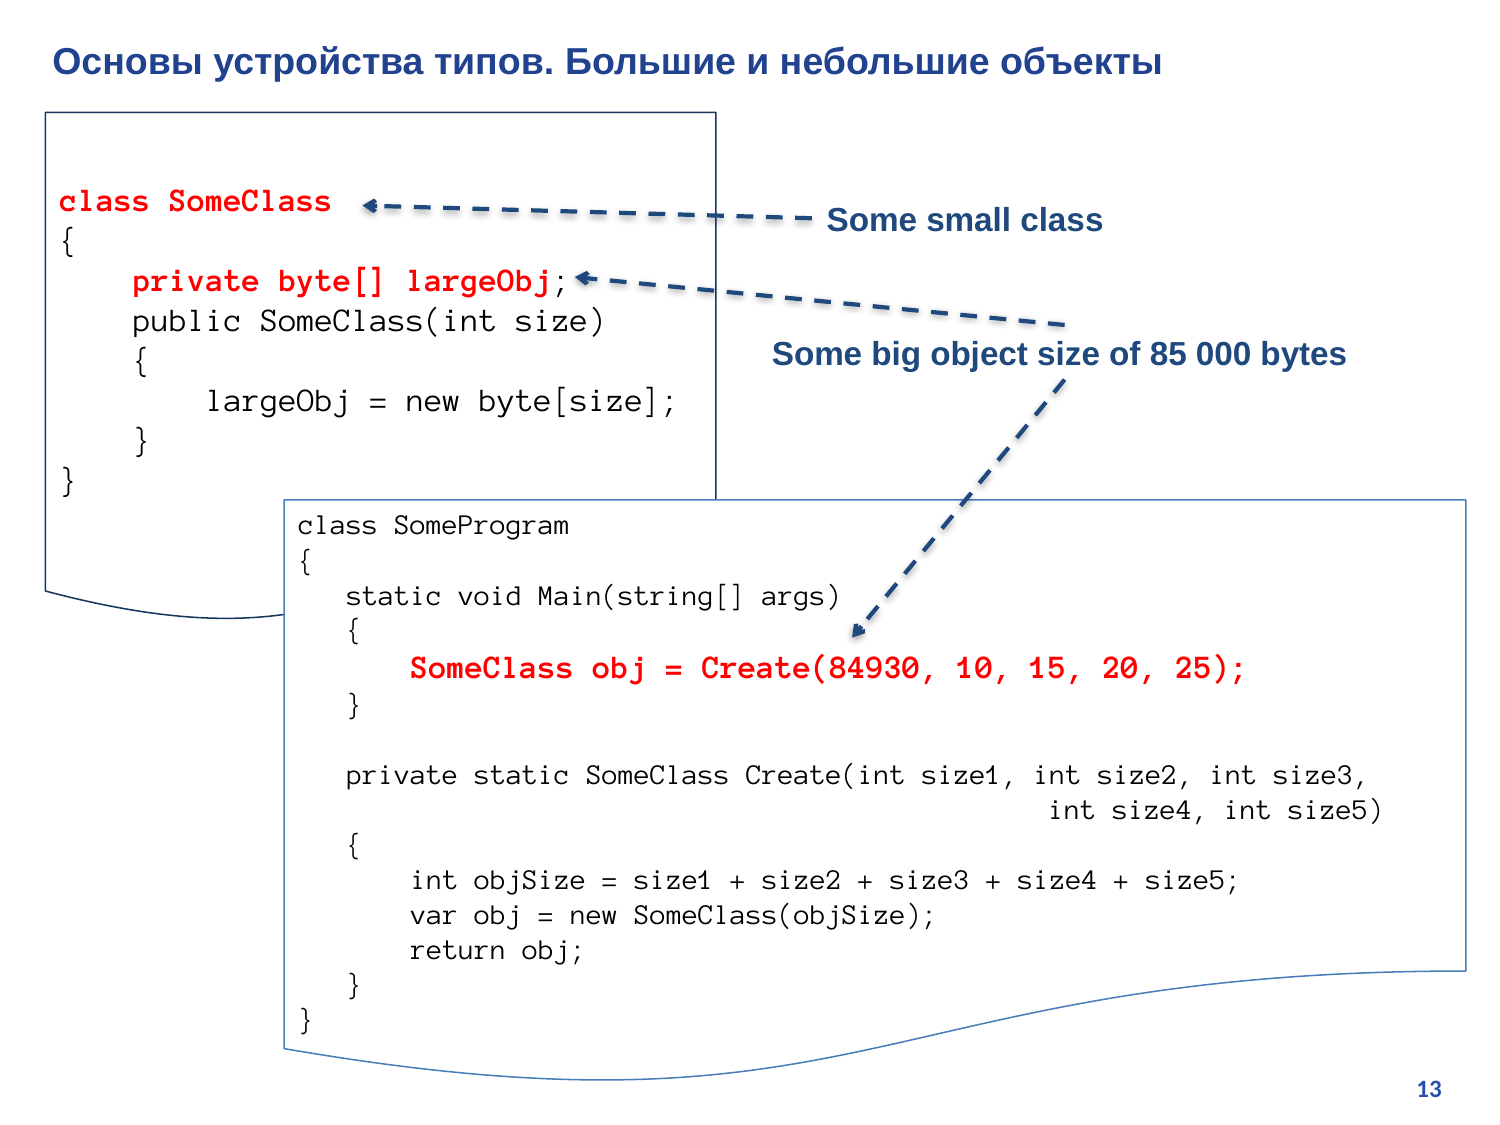

# Основы устройства типов. Большие и небольшие объекты

class SomeClass
{
    private byte[] largeObj;
    public SomeClass(int size)
    {
        largeObj = new byte[size];
    }
}
Some small class
Some big object size of 85 000 bytes

class SomeProgram
{
   static void Main(string[] args)
   {
       SomeClass obj = Create(84930, 10, 15, 20, 25);
   }

   private static SomeClass Create(int size1, int size2, int size3,
					int size4, int size5)
   {
       int objSize = size1 + size2 + size3 + size4 + size5;
       var obj = new SomeClass(objSize);
       return obj;
   }
}